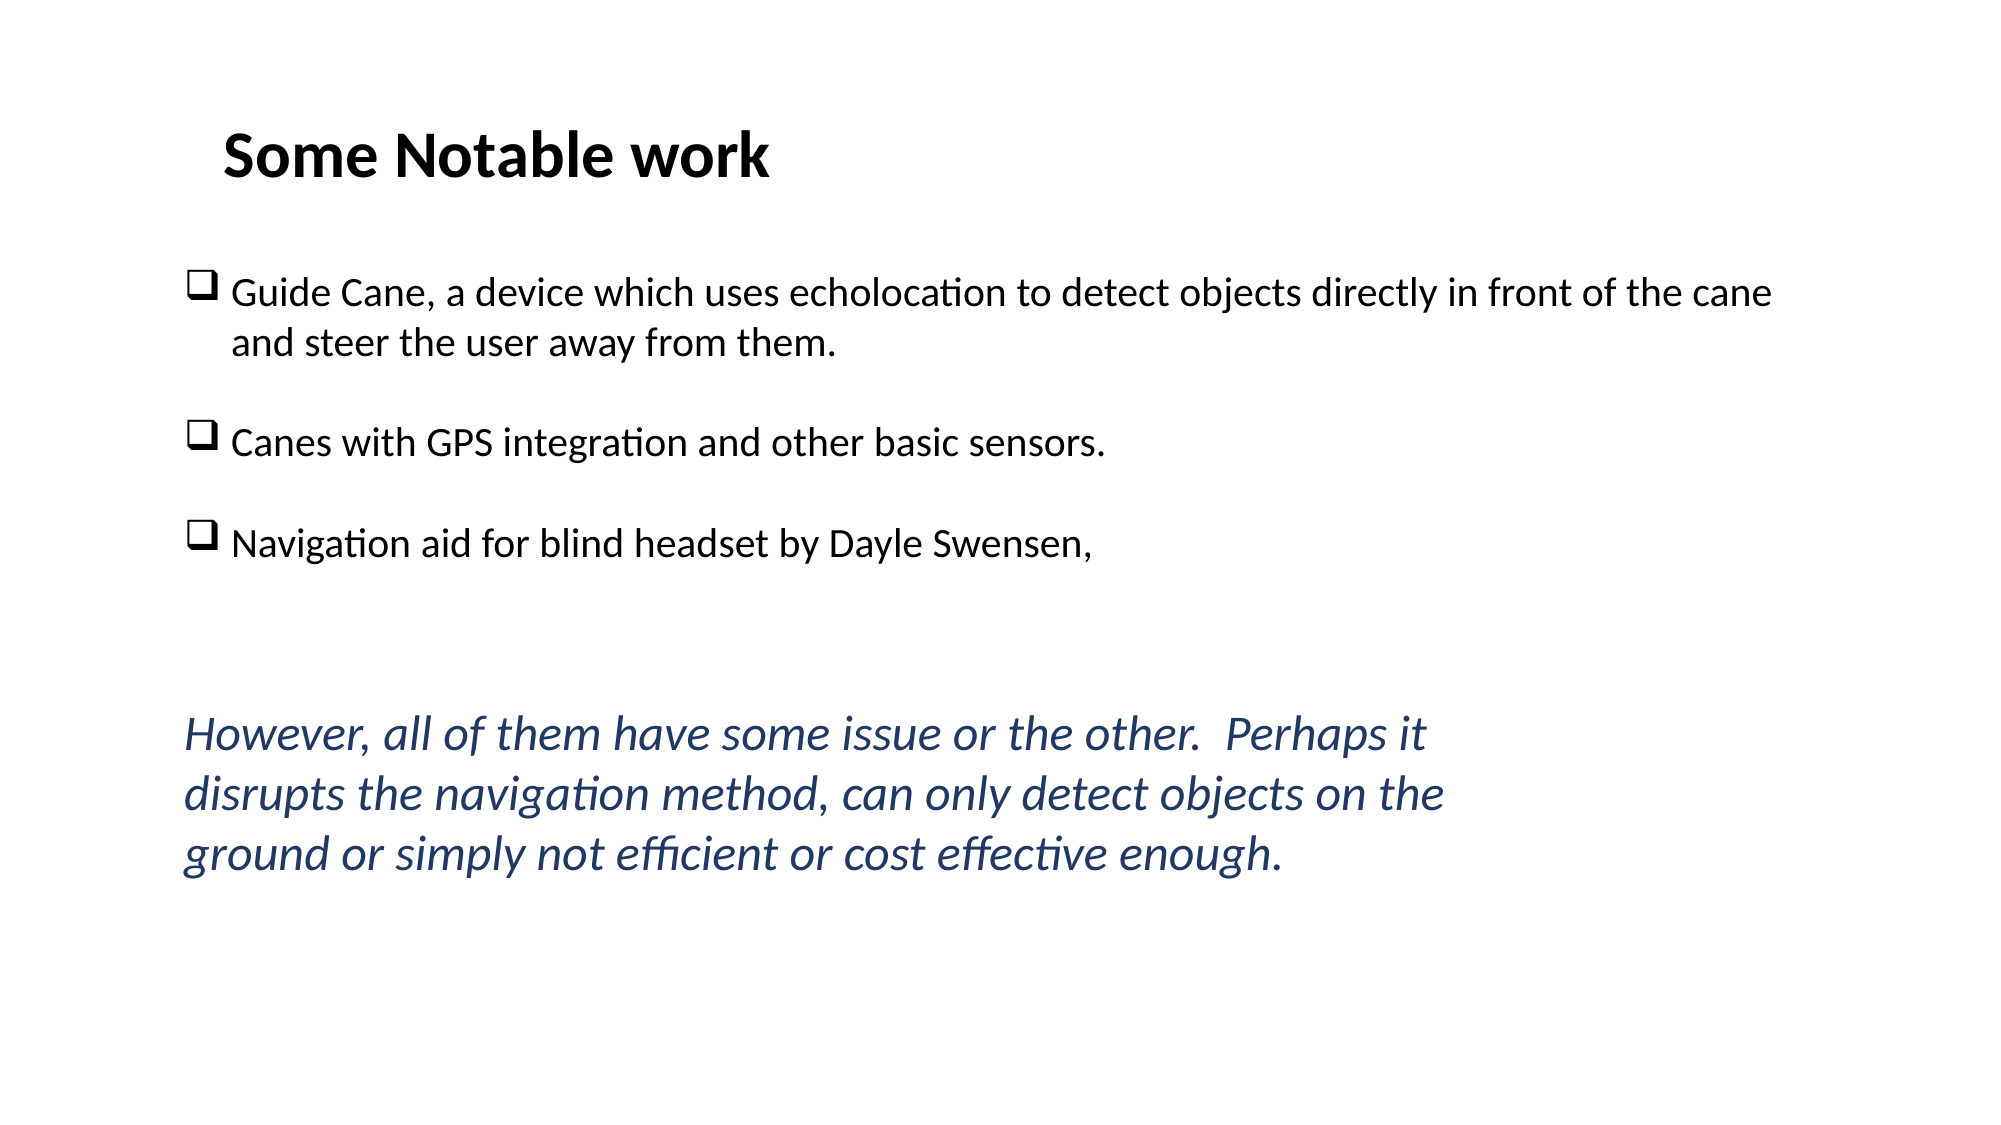

Some Notable work
Guide Cane, a device which uses echolocation to detect objects directly in front of the cane and steer the user away from them.

Canes with GPS integration and other basic sensors.

Navigation aid for blind headset by Dayle Swensen,
However, all of them have some issue or the other.  Perhaps it disrupts the navigation method, can only detect objects on the ground or simply not efficient or cost effective enough.